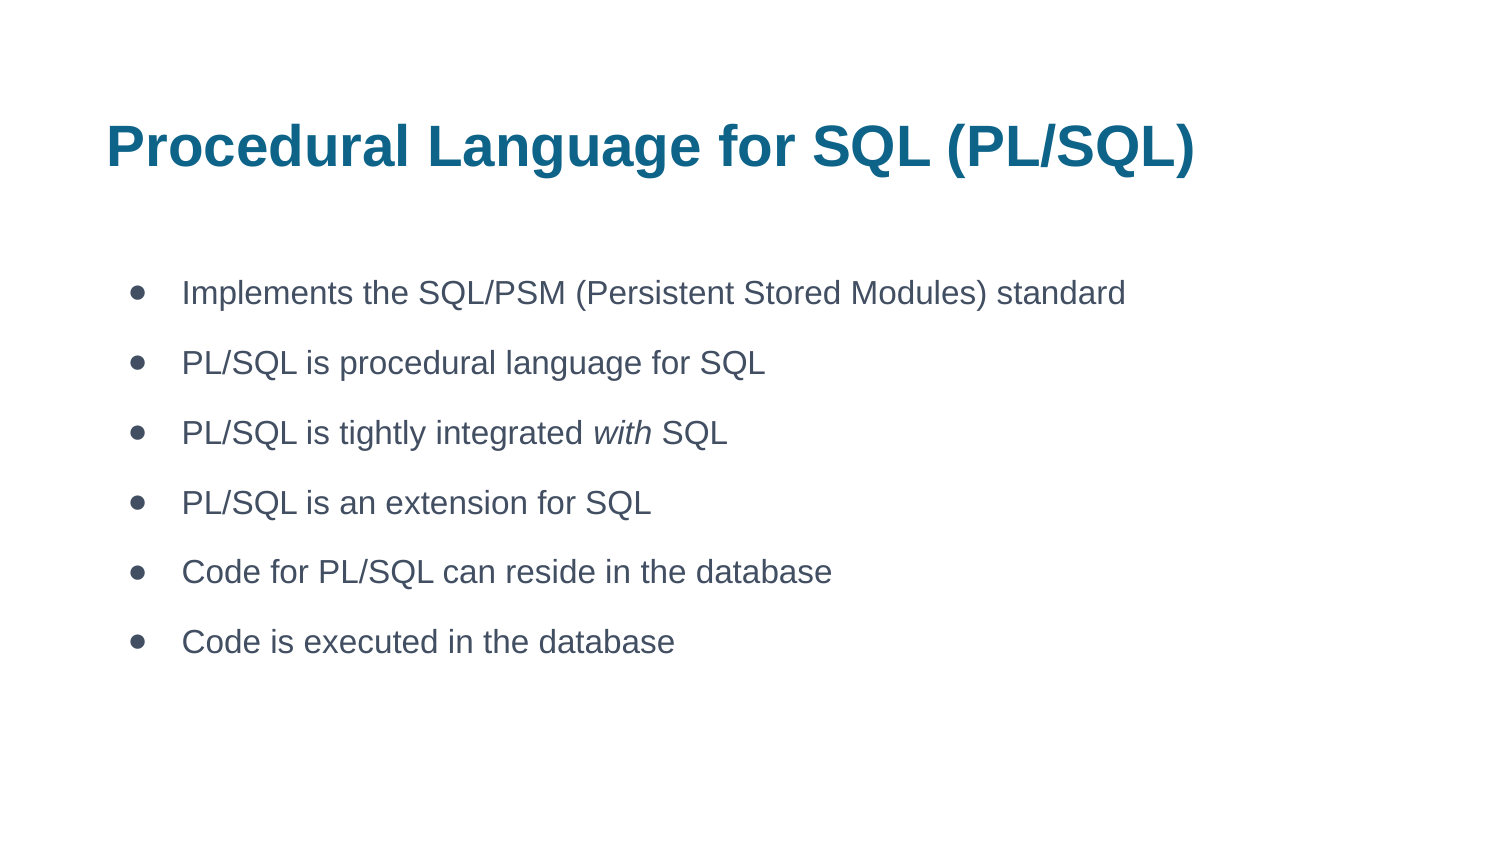

Procedural Language for SQL (PL/SQL)
Implements the SQL/PSM (Persistent Stored Modules) standard
PL/SQL is procedural language for SQL
PL/SQL is tightly integrated with SQL
PL/SQL is an extension for SQL
Code for PL/SQL can reside in the database
Code is executed in the database